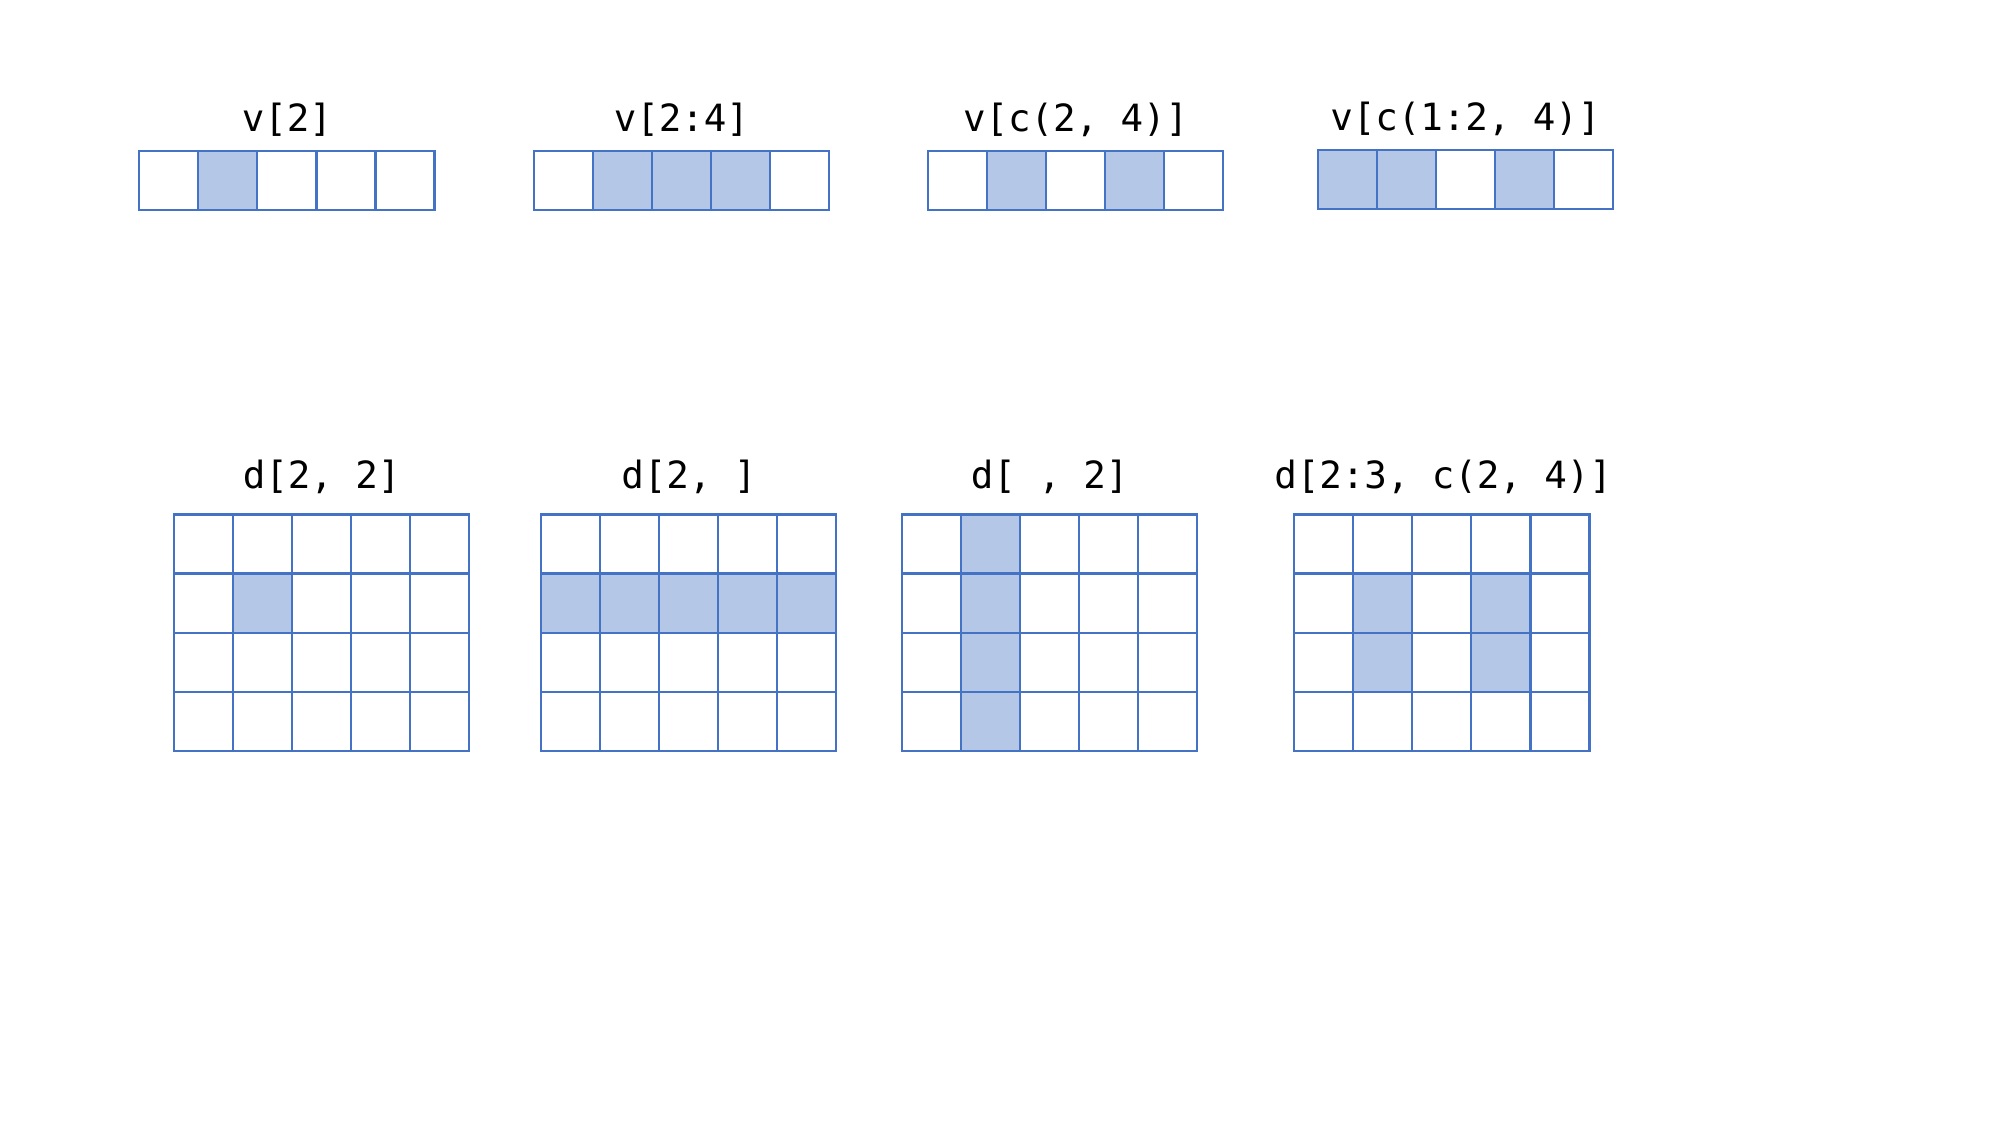

v[c(1:2, 4)]

v[2]

v[2:4]

v[c(2, 4)]

d[2, 2]

d[2, ]

d[ , 2]

d[2:3, c(2, 4)]